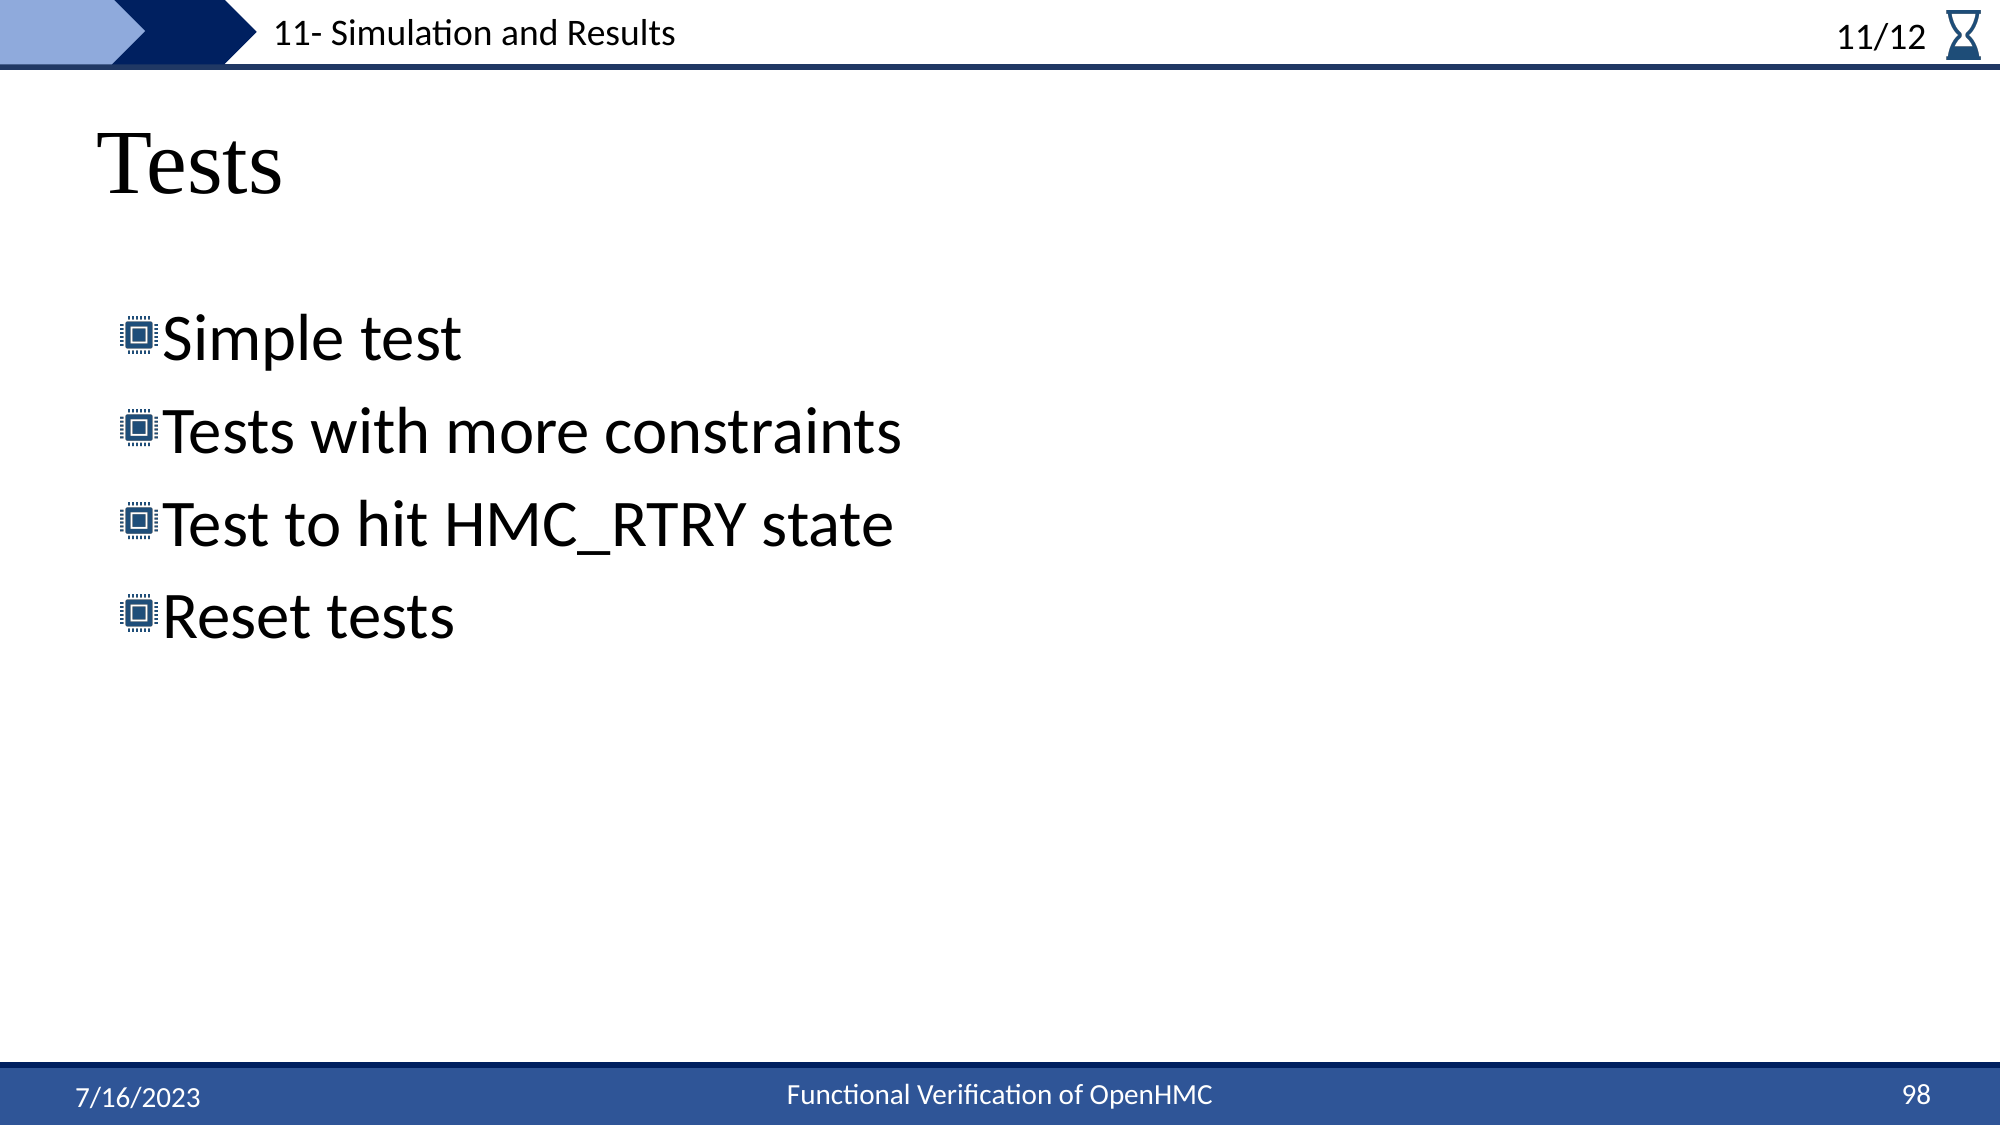

11- Simulation and Results
11/12
# Tests
Simple test
Tests with more constraints
Test to hit HMC_RTRY state
Reset tests
98
Functional Verification of OpenHMC
7/16/2023